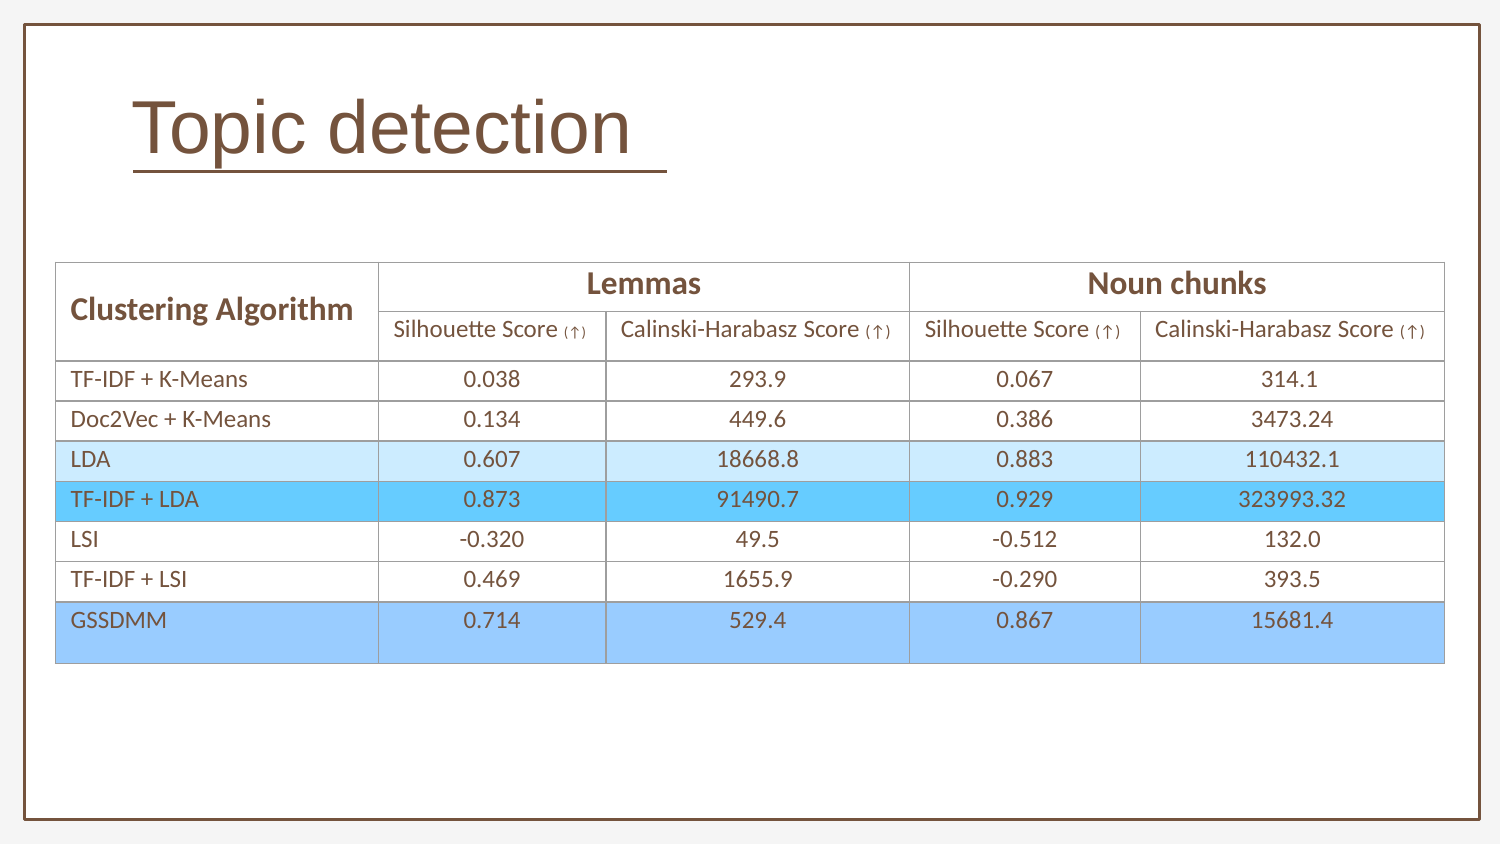

Topic detection
| Clustering Algorithm | Lemmas |  | Noun chunks |  |
| --- | --- | --- | --- | --- |
| Clustering Algorithm | Silhouette Score (↑) | Calinski-Harabasz Score (↑) | Silhouette Score (↑) | Calinski-Harabasz Score (↑) |
| TF-IDF + K-Means | 0.038 | 293.9 | 0.067 | 314.1 |
| Doc2Vec + K-Means | 0.134 | 449.6 | 0.386 | 3473.24 |
| LDA | 0.607 | 18668.8 | 0.883 | 110432.1 |
| TF-IDF + LDA | 0.873 | 91490.7 | 0.929 | 323993.32 |
| LSI | -0.320 | 49.5 | -0.512 | 132.0 |
| TF-IDF + LSI | 0.469 | 1655.9 | -0.290 | 393.5 |
| GSSDMM | 0.714 | 529.4 | 0.867 | 15681.4 |